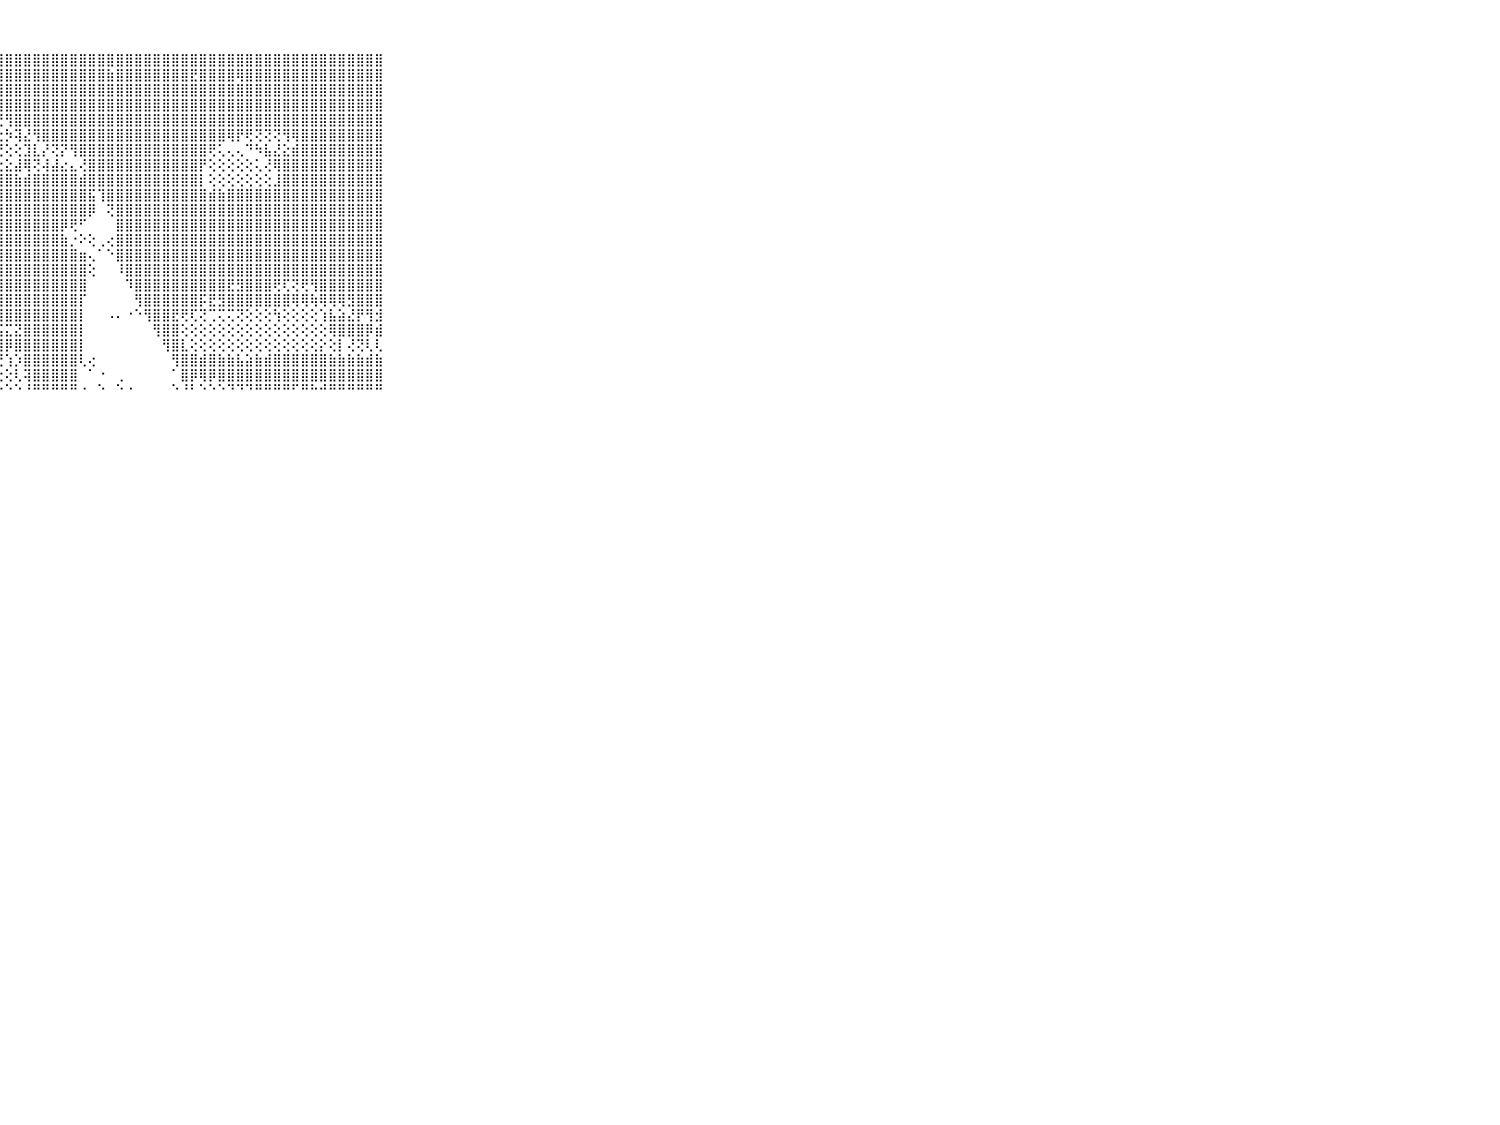

⠀⠀⠀⠀⠀⠀⠀⠀⠀⠀⠀⣿⣿⣿⣿⣿⣿⣿⣿⣿⣿⣿⣿⣿⣿⣿⣿⣿⣿⣿⣿⣿⣿⣿⣿⣿⣿⣿⣿⣿⣿⣿⣿⣿⣿⣿⣿⣿⣿⣿⣿⣿⣿⣿⣿⣿⣿⣿⣿⣿⣿⣿⣿⣿⣿⣿⣿⣿⣿⠀⠀⠀⠀⠀⠀⠀⠀⠀⠀⠀⠀
⠀⠀⠀⠀⠀⠀⠀⠀⠀⠀⠀⣿⣿⣿⣿⣿⣿⣿⣿⣿⣿⣿⣿⣿⣿⣿⣿⣿⣿⣿⣿⣿⣿⣿⣿⣿⣿⣿⣿⣷⣿⣿⣿⣿⣿⣿⣿⣿⣟⣿⣿⣿⣿⢿⣿⣿⣿⣿⣿⣿⣿⣿⣿⣿⣿⣿⣿⣿⣿⠀⠀⠀⠀⠀⠀⠀⠀⠀⠀⠀⠀
⠀⠀⠀⠀⠀⠀⠀⠀⠀⠀⠀⣿⣿⣿⣿⣿⣿⣿⣿⣿⣿⣿⣿⣿⣿⣿⣿⣿⣿⣿⣿⣿⣿⣿⣿⣿⣿⣿⣿⣿⣿⣿⣿⣿⣿⣿⣿⣿⣿⣿⣿⣿⣿⣿⣿⣿⣿⣿⣿⣿⣿⣿⣿⣿⣿⣿⣿⣿⣿⠀⠀⠀⠀⠀⠀⠀⠀⠀⠀⠀⠀
⠀⠀⠀⠀⠀⠀⠀⠀⠀⠀⠀⣿⣿⣿⣿⣿⣿⣿⣿⣿⣿⣿⣿⣿⣿⣿⣿⣿⣿⣿⣿⣿⣿⣿⣿⣿⣿⣿⣿⣿⣿⣿⣿⣿⣿⣿⣿⣿⣿⣿⣿⣿⣿⣿⣿⣿⣿⣿⣿⣿⣿⣿⣿⣿⣿⣿⣿⣿⣿⠀⠀⠀⠀⠀⠀⠀⠀⠀⠀⠀⠀
⠀⠀⠀⠀⠀⠀⠀⠀⠀⠀⠀⣿⣿⣿⣿⣿⣿⣿⣿⣿⣿⣿⣿⣻⡿⣯⣹⣟⢻⣿⣿⣿⣿⣿⣿⣿⣿⣿⣿⣿⣿⣿⣿⣿⣿⣿⣿⣿⣿⣿⣿⣿⣿⣿⣿⣿⣿⣿⣿⣿⣿⣿⣿⣿⣿⣿⣿⣿⣿⠀⠀⠀⠀⠀⠀⠀⠀⠀⠀⠀⠀
⠀⠀⠀⠀⠀⠀⠀⠀⠀⠀⠀⣿⣿⣿⣿⣿⣿⣿⣿⣿⢿⣏⣝⣑⣑⣝⣙⣑⡳⢽⣜⢻⣿⣿⣿⣿⣿⣿⣿⣿⣿⣿⣿⣿⣿⣿⣿⣿⣿⣿⣿⣿⢿⡟⢟⢝⢝⢝⢻⢿⣿⣿⣿⣿⣿⣿⣿⣿⣿⠀⠀⠀⠀⠀⠀⠀⠀⠀⠀⠀⠀
⠀⠀⠀⠀⠀⠀⠀⠀⠀⠀⠀⣿⣿⣿⣿⣿⣿⣿⡿⢕⢕⢇⢕⢕⢕⢕⢕⢜⢕⢕⣹⣇⡜⢝⡝⢻⣿⣿⣿⣿⣿⣿⣿⣿⣿⣿⣿⣿⣿⣿⢟⢅⢄⢄⠙⠳⣧⣜⣕⣾⣿⣿⣿⣿⣿⣿⣿⣿⣿⠀⠀⠀⠀⠀⠀⠀⠀⠀⠀⠀⠀
⠀⠀⠀⠀⠀⠀⠀⠀⠀⠀⠀⣿⣿⣿⣿⣿⣿⣿⣿⣷⣾⣷⣵⣵⣧⣕⣵⣕⣕⣼⢿⢝⢼⣼⣔⣄⢜⣿⣿⣿⣿⣿⣿⣿⣿⣿⣿⣿⣿⡟⢕⢕⢕⢕⢕⢅⢜⢿⣿⣿⣿⣿⣿⣿⣿⣿⣿⣿⣿⠀⠀⠀⠀⠀⠀⠀⠀⠀⠀⠀⠀
⠀⠀⠀⠀⠀⠀⠀⠀⠀⠀⠀⣿⣿⣿⣿⣿⣿⣿⣿⣿⣿⣿⣿⣿⣿⣿⣿⣿⣿⣷⣾⣿⣿⣿⣿⣿⣾⣿⣿⣿⣿⣿⣿⣿⣿⣿⣿⣿⣿⡇⢕⢕⢕⢕⢕⢕⢕⣸⣿⣿⣿⣿⣿⣿⣿⣿⣿⣿⣿⠀⠀⠀⠀⠀⠀⠀⠀⠀⠀⠀⠀
⠀⠀⠀⠀⠀⠀⠀⠀⠀⠀⠀⣿⣿⣿⣿⣿⣿⣿⣿⣿⣿⣿⣿⣿⣿⣿⣿⣿⣿⣿⣿⣿⣿⣿⣿⣿⣿⣯⢹⣿⣿⣿⣿⣿⣿⣿⣿⣿⣿⣿⣾⣷⣿⣿⣿⣿⣿⣿⣿⣿⣿⣿⣿⣿⣿⣿⣿⣿⣿⠀⠀⠀⠀⠀⠀⠀⠀⠀⠀⠀⠀
⠀⠀⠀⠀⠀⠀⠀⠀⠀⠀⠀⣿⣿⣿⣿⣿⣿⣿⣿⣿⣿⣿⣿⣿⣿⣿⣿⣿⣿⣿⣿⣿⣿⣿⣿⣿⣿⡿⠀⢝⣿⣿⣿⣿⣿⣿⣿⣿⣿⣿⣿⣿⣿⣿⣿⣿⣿⣿⣿⣿⣿⣿⣿⣿⣿⣿⣿⣿⣿⠀⠀⠀⠀⠀⠀⠀⠀⠀⠀⠀⠀
⠀⠀⠀⠀⠀⠀⠀⠀⠀⠀⠀⣿⣿⣿⣿⣿⣿⣿⣿⣿⣿⣿⣿⣿⣿⣿⣿⣿⣿⣿⣿⣿⣿⣿⡿⢟⠋⠀⠀⠀⣿⣿⣿⣿⣿⣿⣿⣿⣿⣿⣿⣿⣿⣿⣿⣿⣿⣿⣿⣿⣿⣿⣿⣿⣿⣿⣿⣿⣿⠀⠀⠀⠀⠀⠀⠀⠀⠀⠀⠀⠀
⠀⠀⠀⠀⠀⠀⠀⠀⠀⠀⠀⣿⣿⣿⣿⣿⣿⣿⣿⣿⣿⣿⣿⣿⣿⣿⣿⣿⣿⣿⣿⣿⣿⣿⣷⡐⠕⢕⢀⢔⣿⣿⣿⣿⣿⣿⣿⣿⣿⣿⣿⣿⣿⣿⣿⣿⣿⣿⣿⣿⣿⣿⣿⣿⣿⣿⣿⣿⣿⠀⠀⠀⠀⠀⠀⠀⠀⠀⠀⠀⠀
⠀⠀⠀⠀⠀⠀⠀⠀⠀⠀⠀⣿⣿⣿⣿⣿⣿⣿⣿⣿⣿⣿⣿⣿⣿⣿⣿⣿⣿⣿⣿⣿⣿⣿⣿⣿⣶⢄⠁⠑⣿⣿⣿⣿⣿⣿⣿⣿⣿⣿⣿⣿⣿⣿⣿⣿⣿⣿⣿⣿⣿⣿⣿⣿⣿⣿⣿⣿⣿⠀⠀⠀⠀⠀⠀⠀⠀⠀⠀⠀⠀
⠀⠀⠀⠀⠀⠀⠀⠀⠀⠀⠀⣿⣿⣿⣿⣿⣿⣿⣿⣿⣿⣿⣿⣿⣿⣿⣿⣿⣿⣿⣿⣿⣿⣿⣿⣿⣿⢕⠀⠀⠸⣿⣿⣿⣿⣿⣿⣿⣿⣿⣿⣿⣿⣿⣿⣿⣿⣿⣿⣿⣿⣿⣿⣿⣿⣿⣿⣿⣿⠀⠀⠀⠀⠀⠀⠀⠀⠀⠀⠀⠀
⠀⠀⠀⠀⠀⠀⠀⠀⠀⠀⠀⣿⣿⣿⣿⣿⣿⣿⣿⣿⣿⣿⣿⣿⣿⣿⣿⣿⣿⣿⣿⣿⣿⣿⣿⣿⣿⠀⠀⠀⠀⠹⣿⣿⣿⣿⣿⣿⣿⣿⣿⣿⣟⣻⣿⣿⣿⢟⢏⢝⢟⢻⣿⣿⣿⣿⣿⣿⣿⠀⠀⠀⠀⠀⠀⠀⠀⠀⠀⠀⠀
⠀⠀⠀⠀⠀⠀⠀⠀⠀⠀⠀⣿⣿⣿⣿⣿⣿⣿⣿⣿⣿⣿⣿⣿⣿⣿⣿⣿⣿⣿⣿⣿⣿⣿⣿⣿⡏⠀⠀⠀⠀⠀⢻⣿⣿⣿⣿⣿⣿⡯⣟⣻⣿⣿⣿⣿⣿⣿⣿⢿⢿⢷⢿⢿⢿⣻⣿⣿⣿⠀⠀⠀⠀⠀⠀⠀⠀⠀⠀⠀⠀
⠀⠀⠀⠀⠀⠀⠀⠀⠀⠀⠀⣿⣿⣿⣿⣿⣿⣿⣿⣿⣿⣿⣿⣿⣿⣿⣿⣿⣿⣿⣿⣿⣿⣿⣿⣿⡇⠀⠀⠠⠄⠐⠑⢻⣿⣿⣟⢟⢏⢝⢉⢍⢍⢝⢕⢕⢕⢳⢕⢕⢕⢕⢱⣧⣵⣜⡟⢻⣺⠀⠀⠀⠀⠀⠀⠀⠀⠀⠀⠀⠀
⠀⠀⠀⠀⠀⠀⠀⠀⠀⠀⠀⢿⣿⣿⣿⣿⣿⣿⣿⣿⣿⣿⣿⣿⣟⣝⡝⣩⣍⣝⣿⣿⣿⣿⣿⣿⡇⠀⠀⠀⠀⠀⠀⠀⢻⣿⣿⢕⢕⢕⢕⢕⢕⢕⢕⢕⢕⢕⢕⢕⢕⢕⢕⢿⣿⣿⣿⡿⣾⠀⠀⠀⠀⠀⠀⠀⠀⠀⠀⠀⠀
⠀⠀⠀⠀⠀⠀⠀⠀⠀⠀⠀⣿⣿⣿⢿⢿⢟⢟⢝⣿⣿⣿⣿⣿⣿⣿⣿⣿⡿⣿⣿⣿⣿⣿⣿⣿⡇⠀⠀⠀⠀⠀⠀⠀⠀⢻⣿⣇⢕⢕⢕⢕⢕⢕⢕⢕⢕⢕⢕⢕⢕⢕⡕⢕⡇⢜⢝⢇⢇⠀⠀⠀⠀⠀⠀⠀⠀⠀⠀⠀⠀
⠀⠀⠀⠀⠀⠀⠀⠀⠀⠀⠀⢕⢝⢕⢕⢕⢕⢕⢟⢻⣿⡏⢝⢟⢺⢟⢟⢝⢱⡱⣿⣿⣿⣿⣿⣿⢇⢔⠀⠀⠀⠀⠀⠀⠀⠀⢻⣿⣿⣾⣿⣷⣷⣧⣵⣷⣾⣿⣿⣿⣿⣿⣿⣷⣷⣷⣷⣾⣷⠀⠀⠀⠀⠀⠀⠀⠀⠀⠀⠀⠀
⠀⠀⠀⠀⠀⠀⠀⠀⠀⠀⠀⢕⢕⢕⢕⢕⢕⢕⢕⢜⢕⢕⢕⢕⢕⢕⢕⢕⢕⢇⢽⣿⣿⣿⣿⣿⠀⠁⠐⠀⢀⠀⠀⠀⠀⠀⠁⣿⡿⢿⡿⣿⣿⣿⣿⣿⣿⣿⣿⣿⣿⣿⣿⣿⣿⣿⣿⣿⣿⠀⠀⠀⠀⠀⠀⠀⠀⠀⠀⠀⠀
⠀⠀⠀⠀⠀⠀⠀⠀⠀⠀⠀⠑⠑⠑⠑⠑⠑⠙⠑⠙⠓⠑⠑⠑⠑⠑⠑⠑⠑⠑⠘⠛⠛⠛⠛⠛⠐⠀⠑⠀⠑⠐⠀⠀⠀⠀⠑⠘⠃⠑⠑⠑⠙⠙⠙⠛⠛⠛⠛⠋⠛⠓⠚⠛⠛⠛⠛⠛⠛⠀⠀⠀⠀⠀⠀⠀⠀⠀⠀⠀⠀